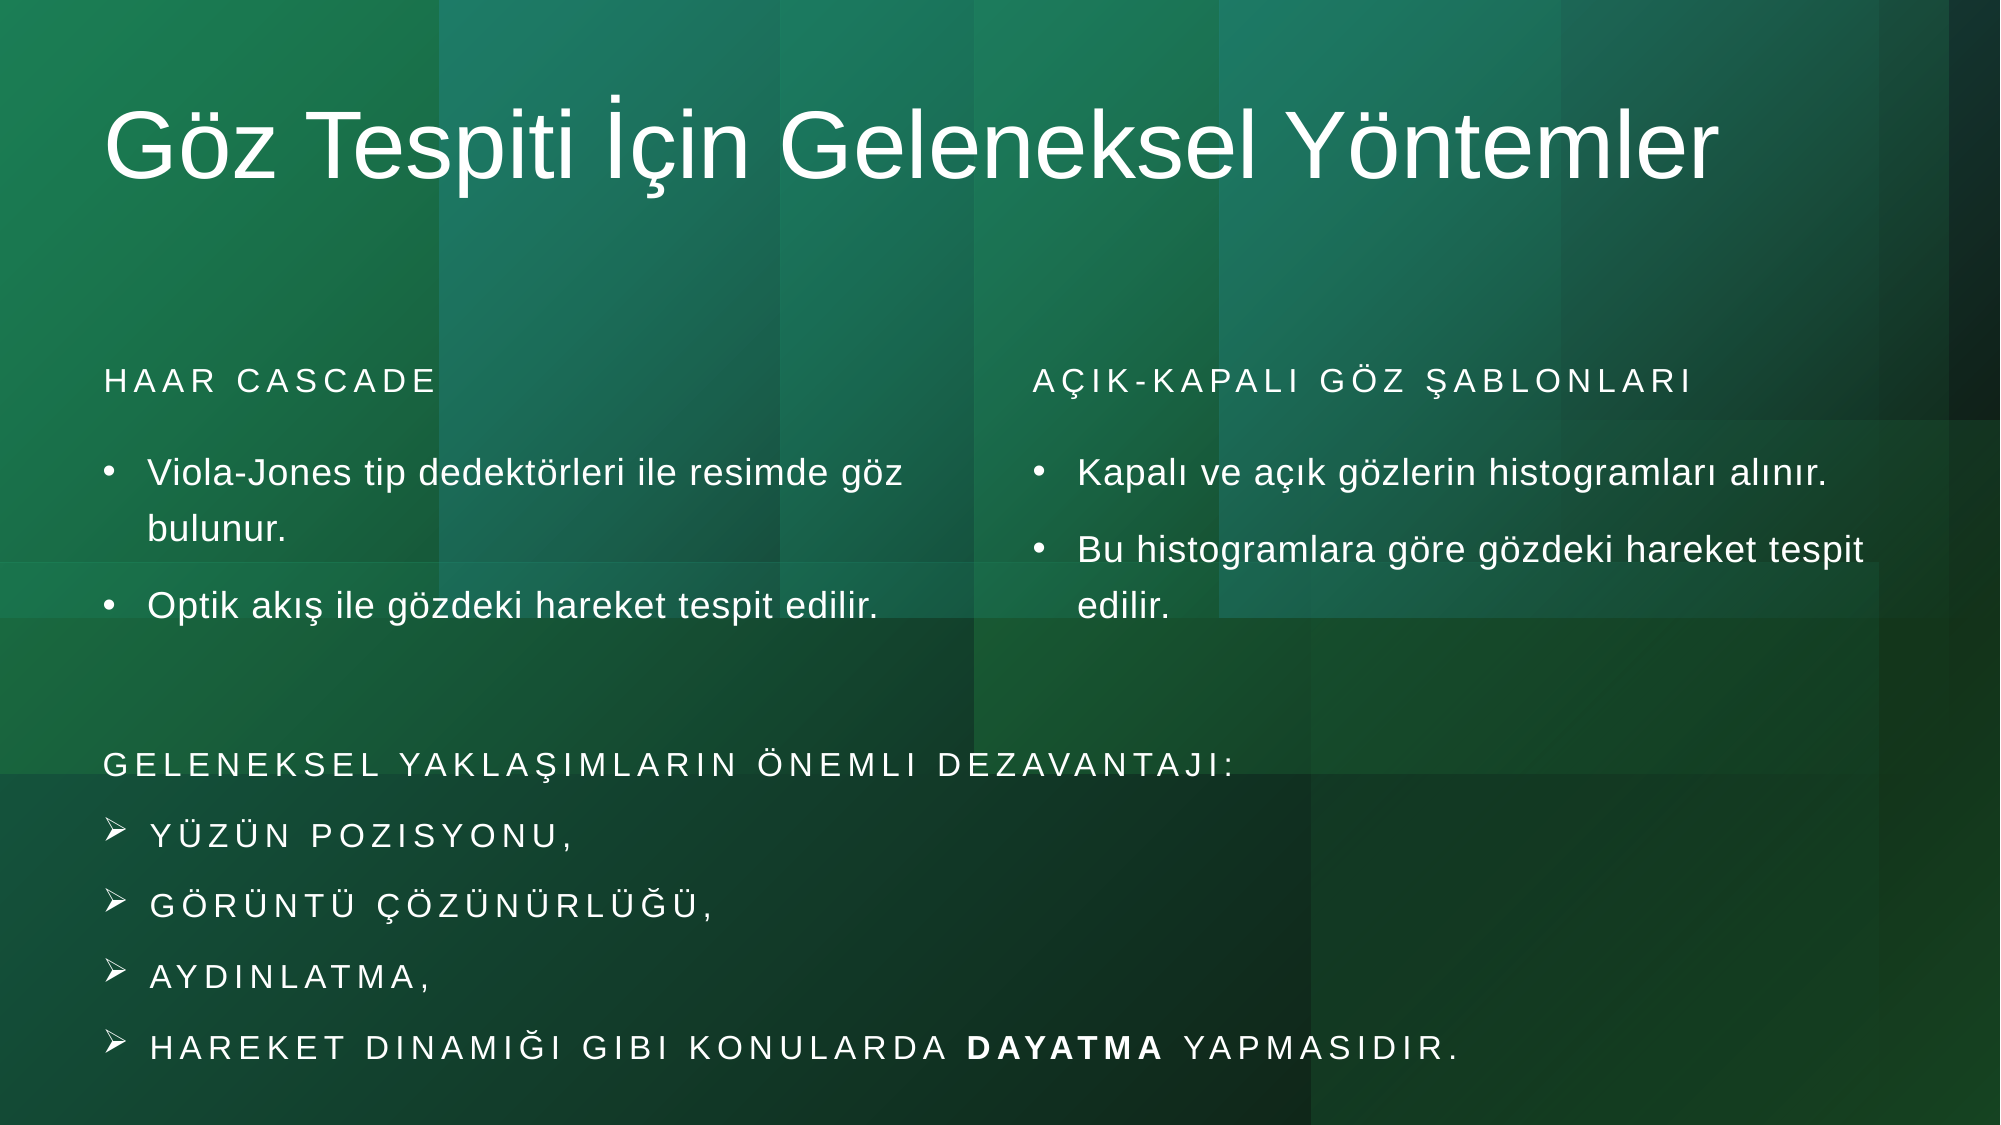

# Göz Tespiti İçin Geleneksel Yöntemler
Açık-kapalı göz şablonları
Haar cascade
Viola-Jones tip dedektörleri ile resimde göz bulunur.
Optik akış ile gözdeki hareket tespit edilir.
Kapalı ve açık gözlerin histogramları alınır.
Bu histogramlara göre gözdeki hareket tespit edilir.
Geleneksel yaklaşımların önemli dezavantajı:
yüzün pozisyonu,
görüntü çözünürlüğü,
aydınlatma,
hareket dinamiği gibi konularda dayatma yapmasıdır.